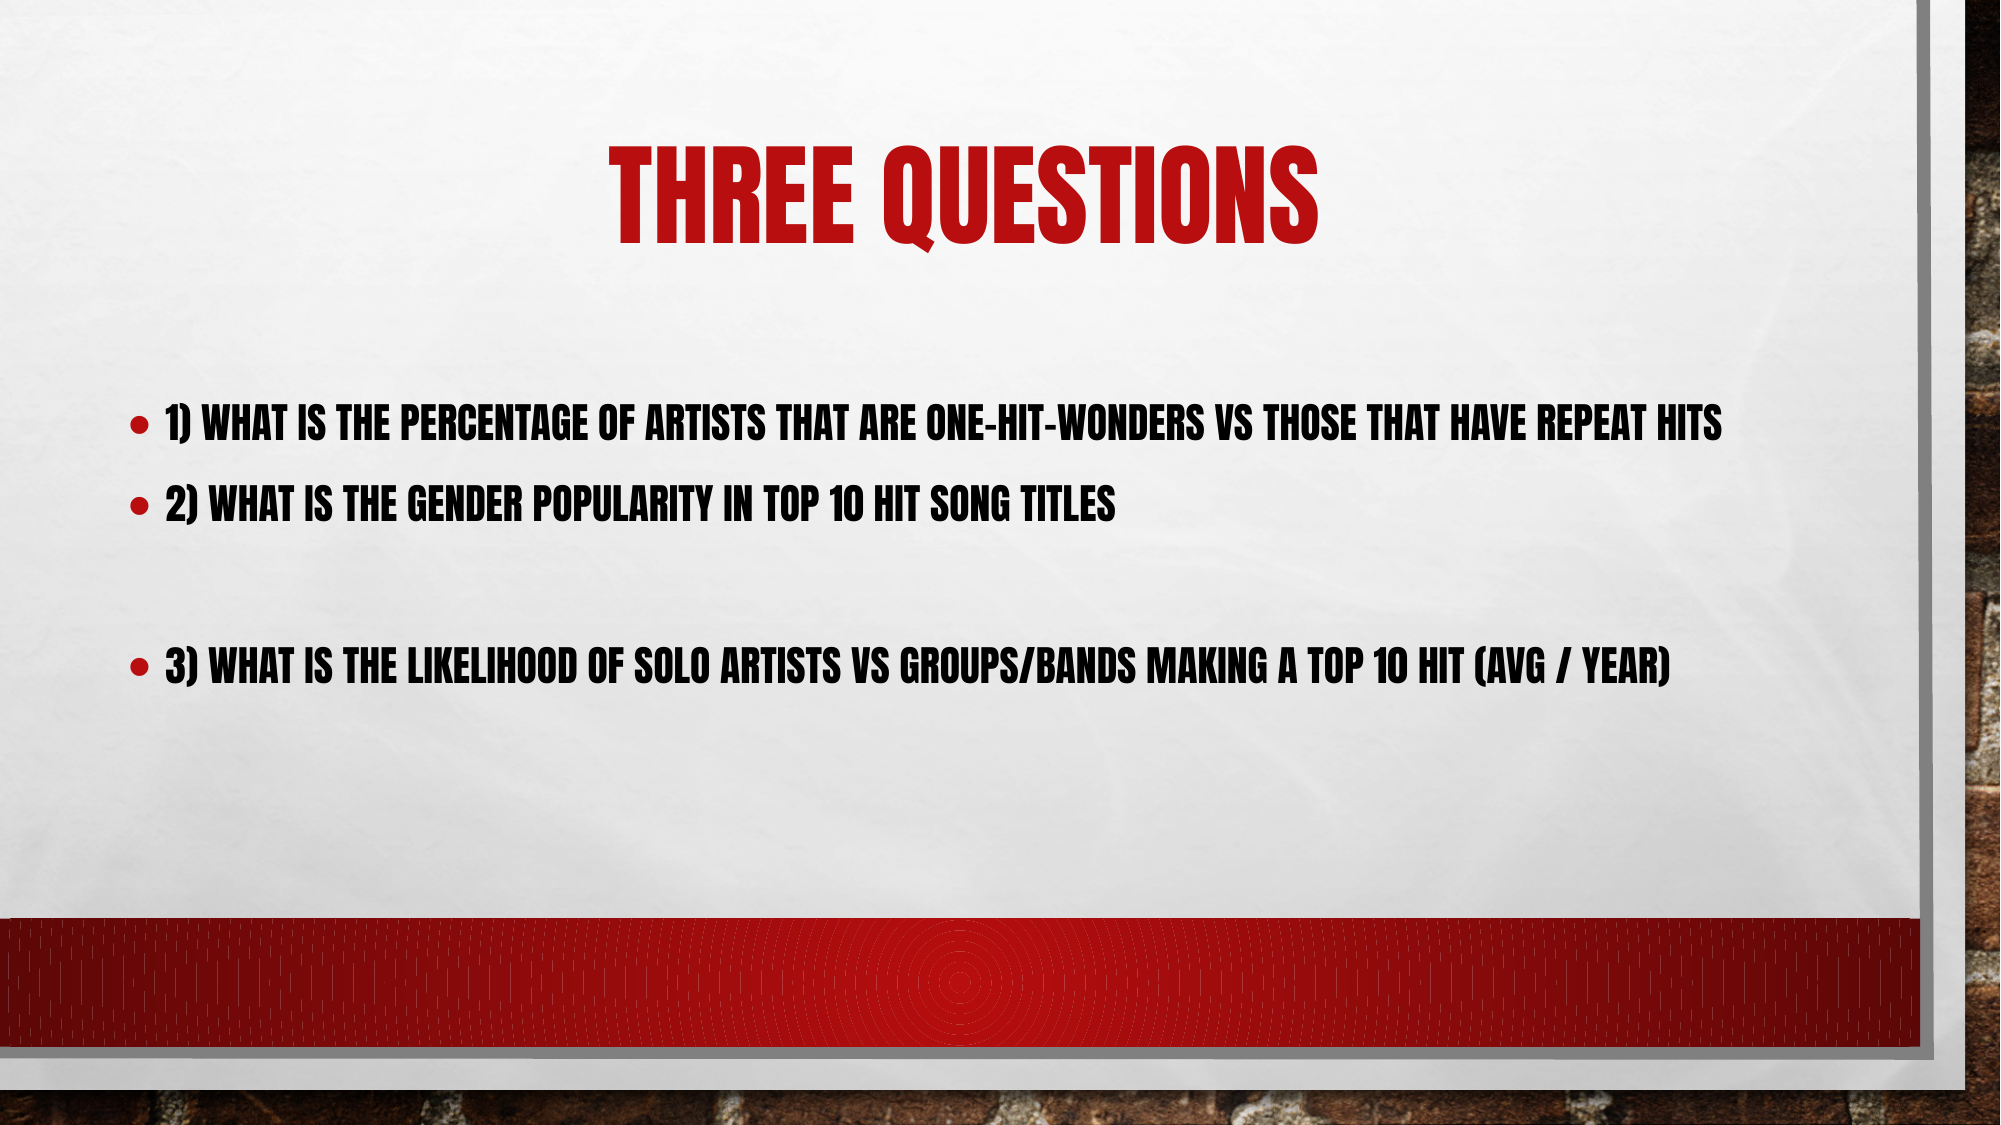

# Three questions
1) What is the Percentage of artists that are one-hit-wonders vs those that have repeat hits
2) what is the Gender popularity in top 10 hit song titles

3) what is the Likelihood of solo artists vs groups/bands making a top 10 hit (avg / year)